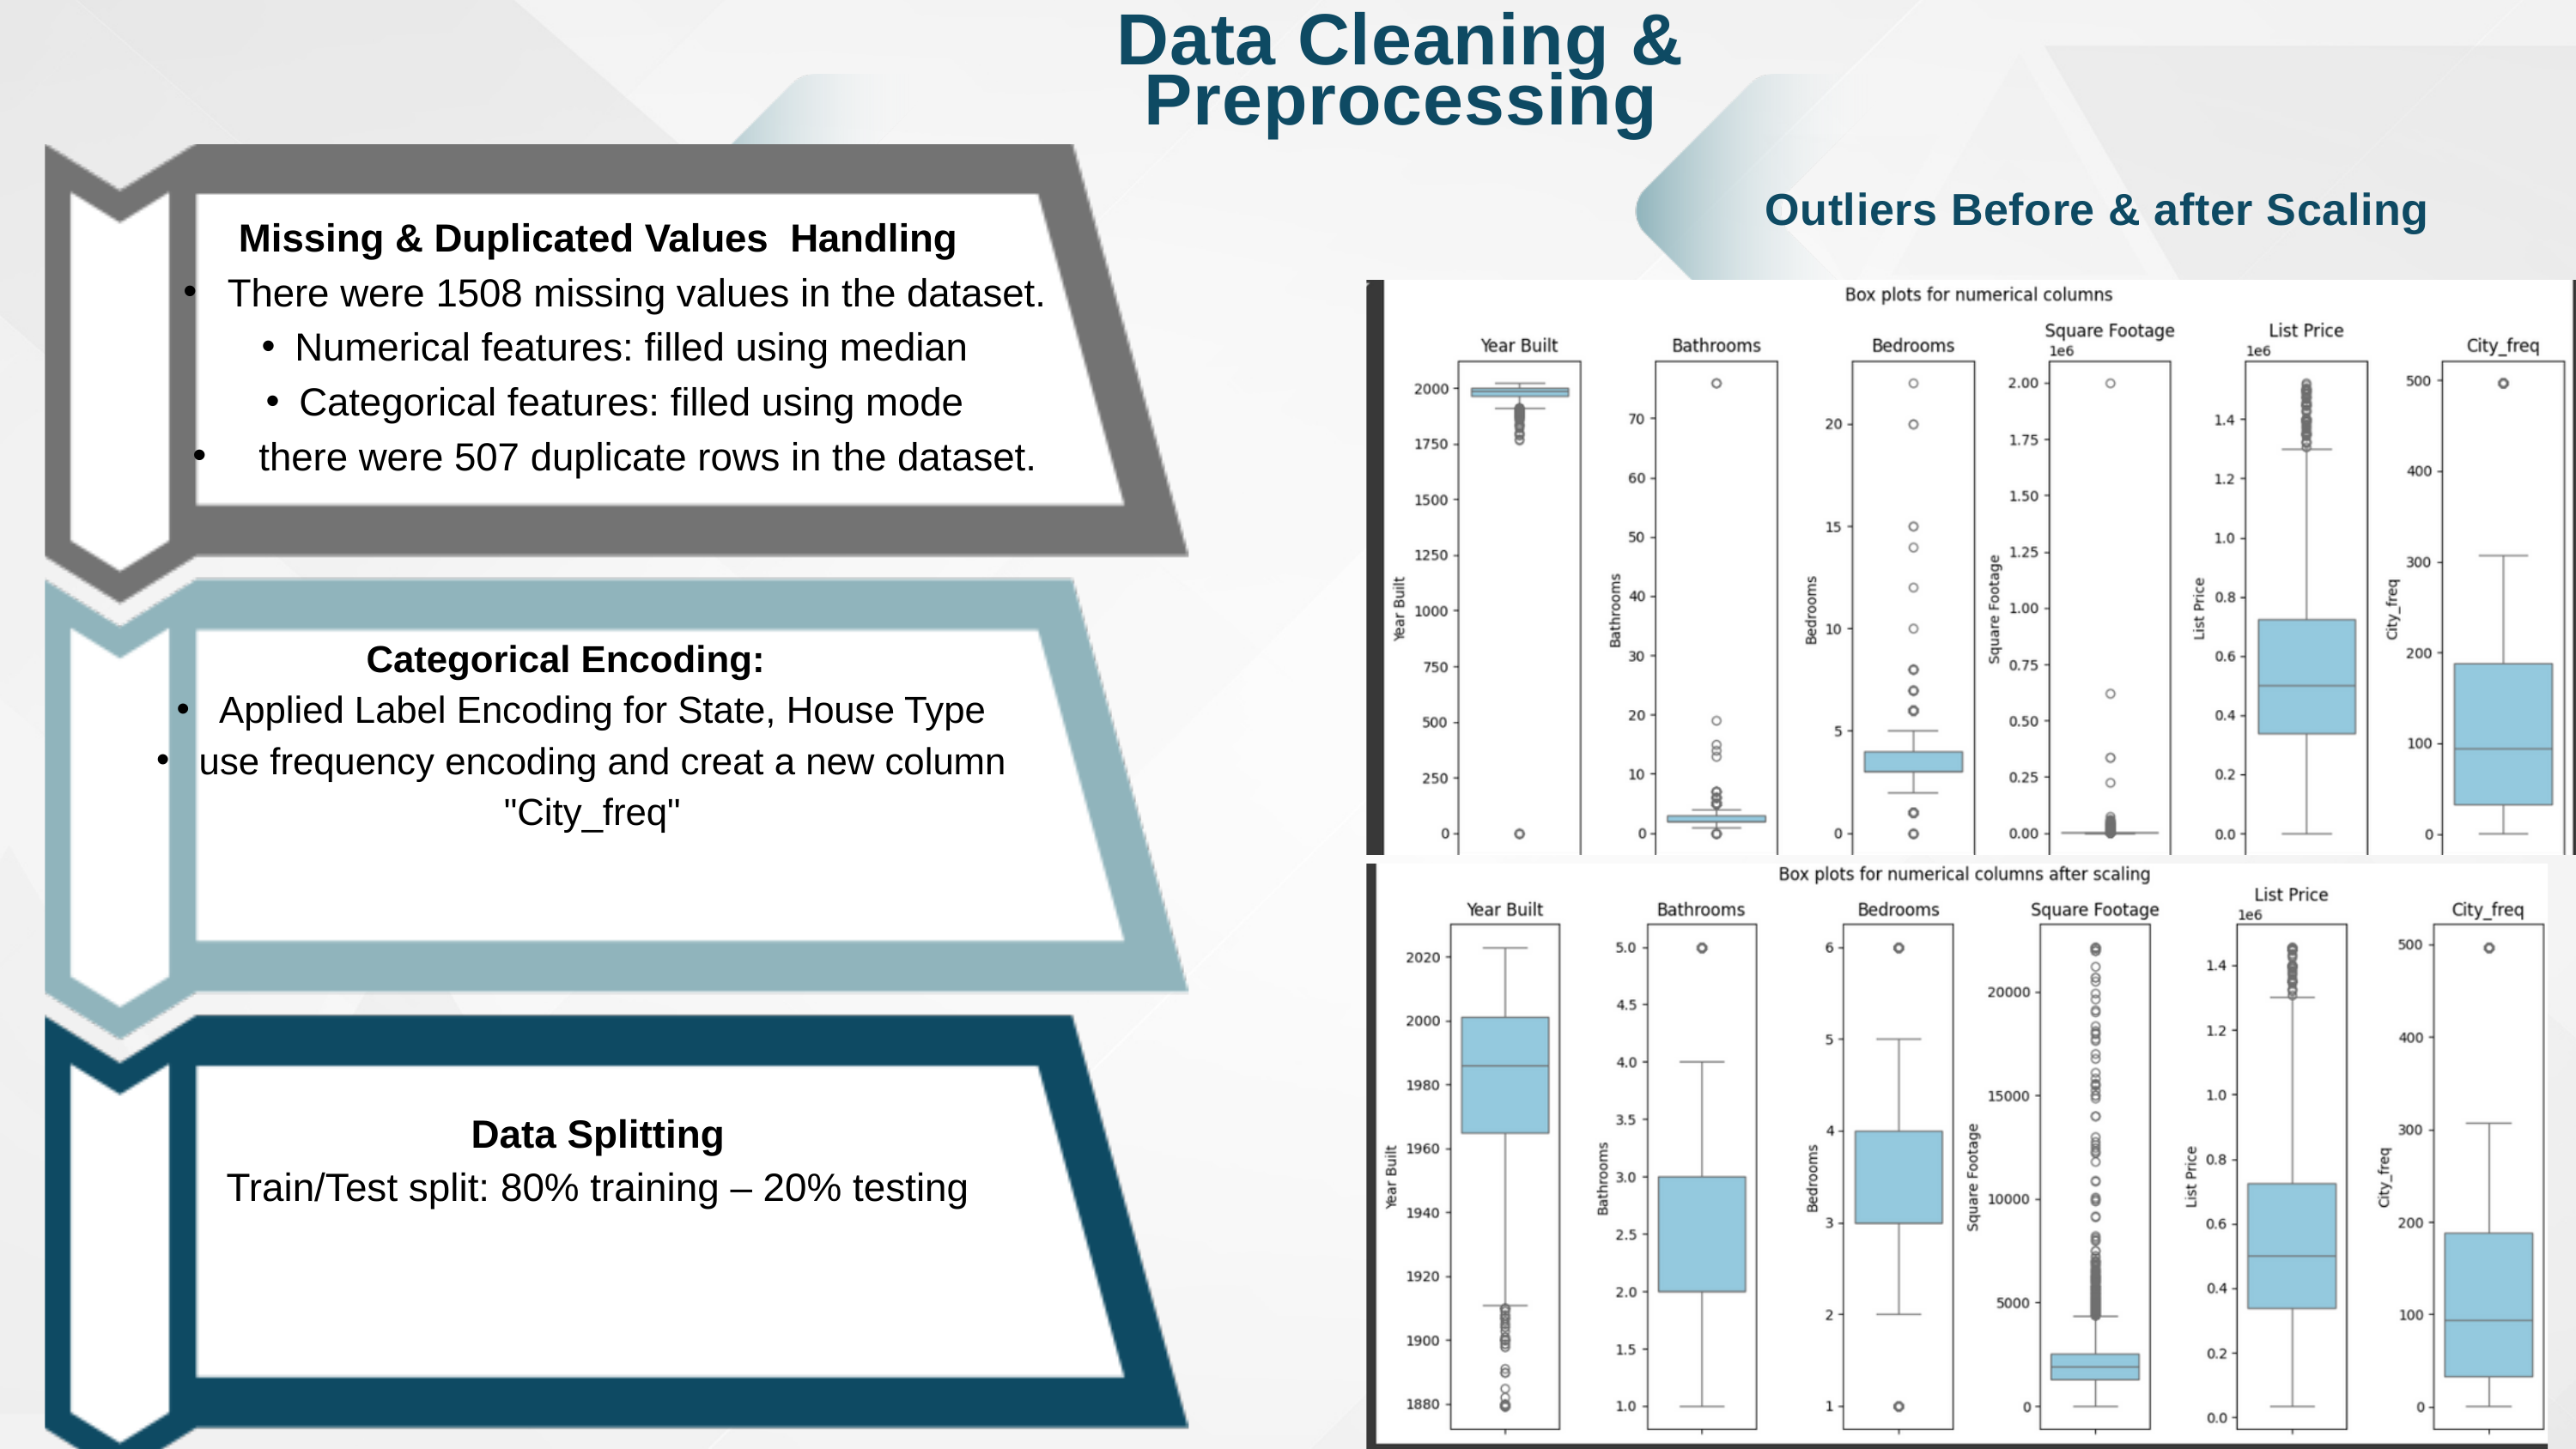

Data Cleaning & Preprocessing

Outliers Before & after Scaling
Missing & Duplicated Values  Handling
 There were 1508 missing values in the dataset.
Numerical features: filled using median
Categorical features: filled using mode
   there were 507 duplicate rows in the dataset.

Categorical Encoding:
 Applied Label Encoding for State, House Type
 use frequency encoding and creat a new column "City_freq"

Data Splitting
Train/Test split: 80% training – 20% testing